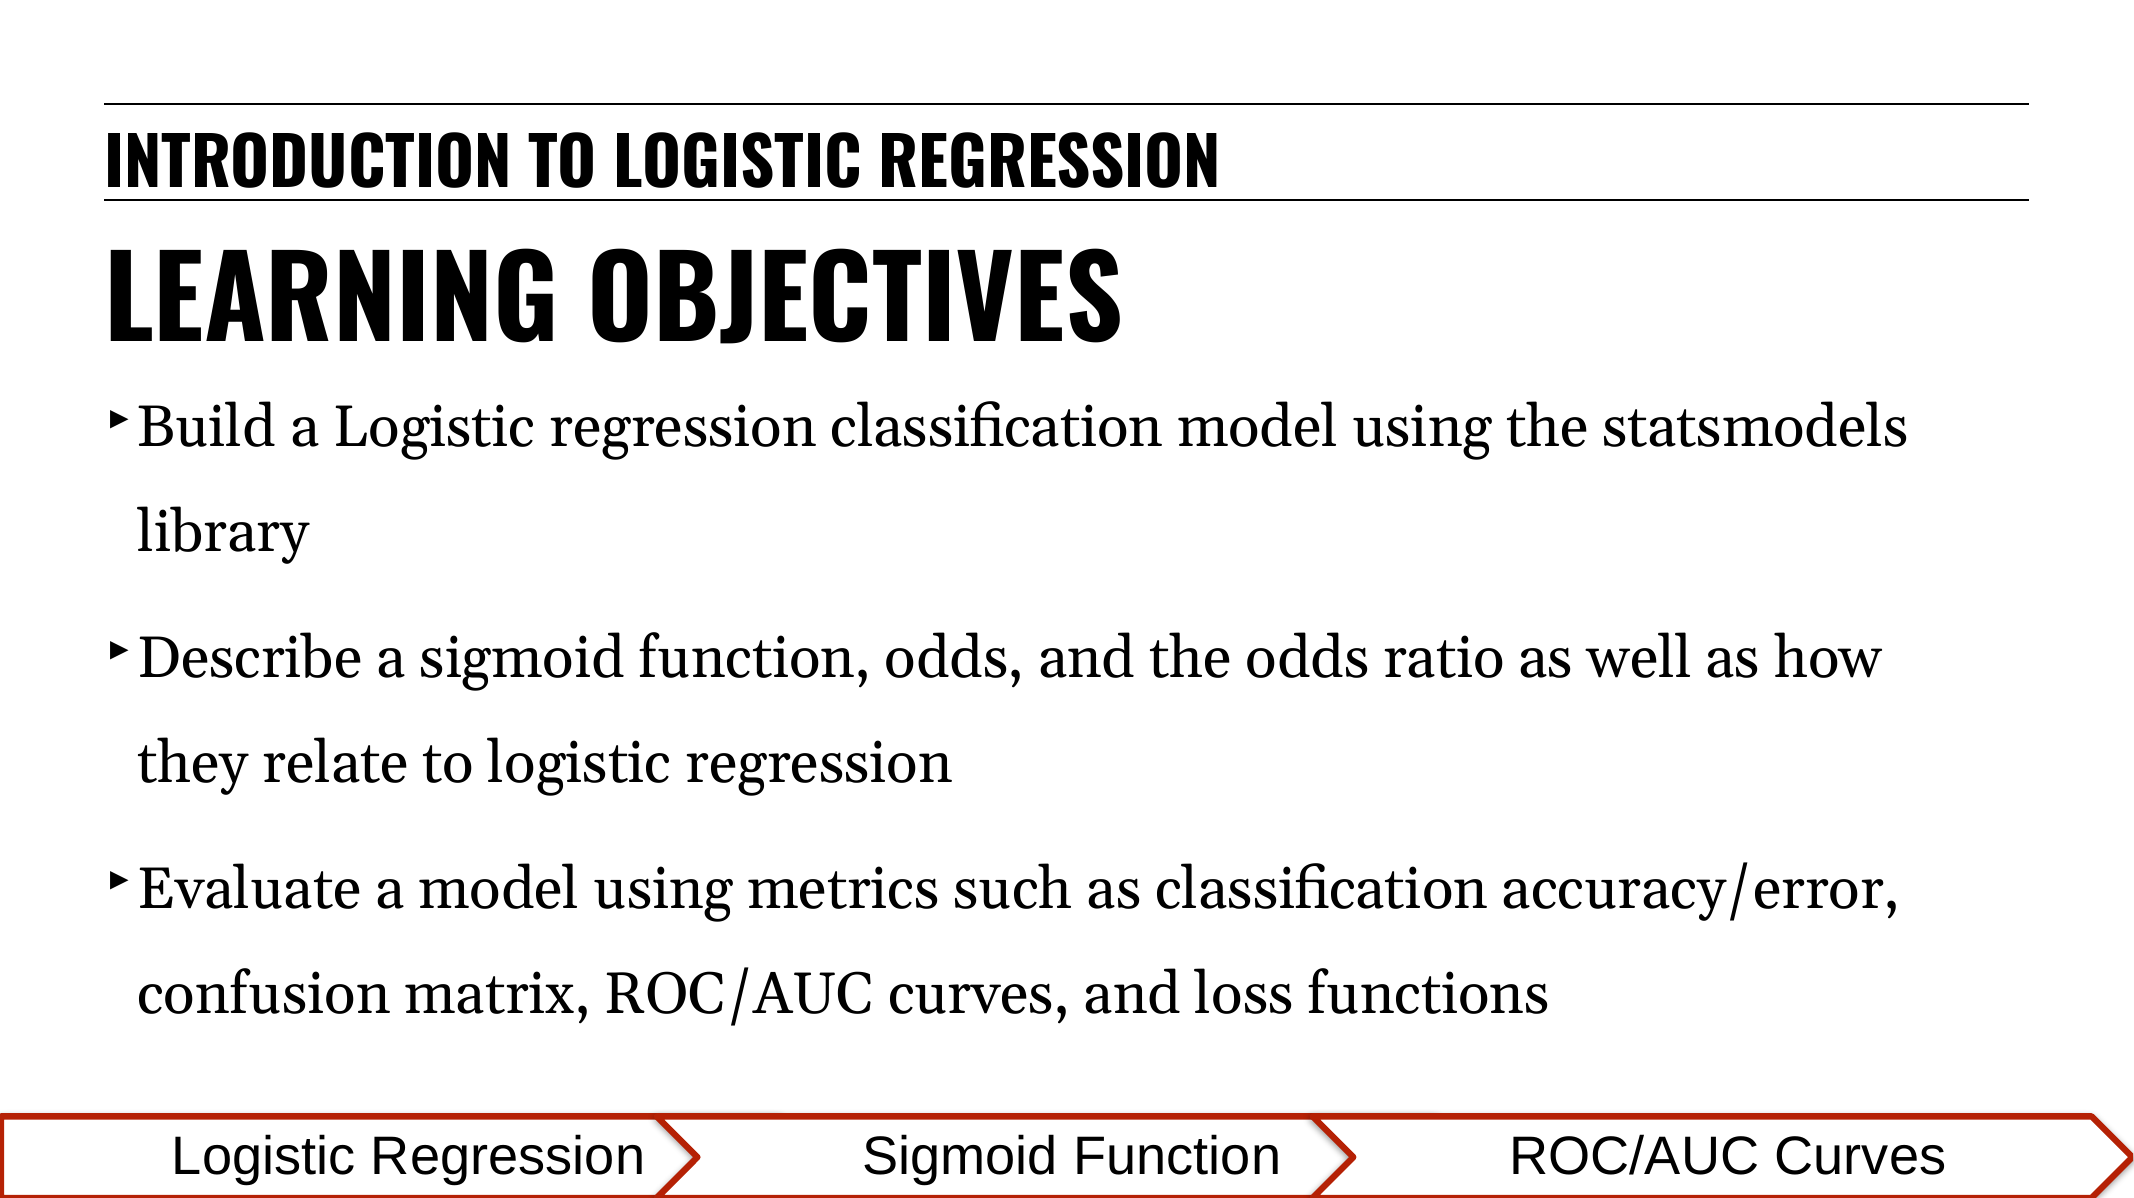

INTRODUCTION TO LOGISTIC REGRESSION
# LEARNING OBJECTIVES

Build a Logistic regression classification model using the statsmodels library
Describe a sigmoid function, odds, and the odds ratio as well as how they relate to logistic regression
Evaluate a model using metrics such as classification accuracy/error, confusion matrix, ROC/AUC curves, and loss functions

Logistic Regression
Sigmoid Function
ROC/AUC Curves